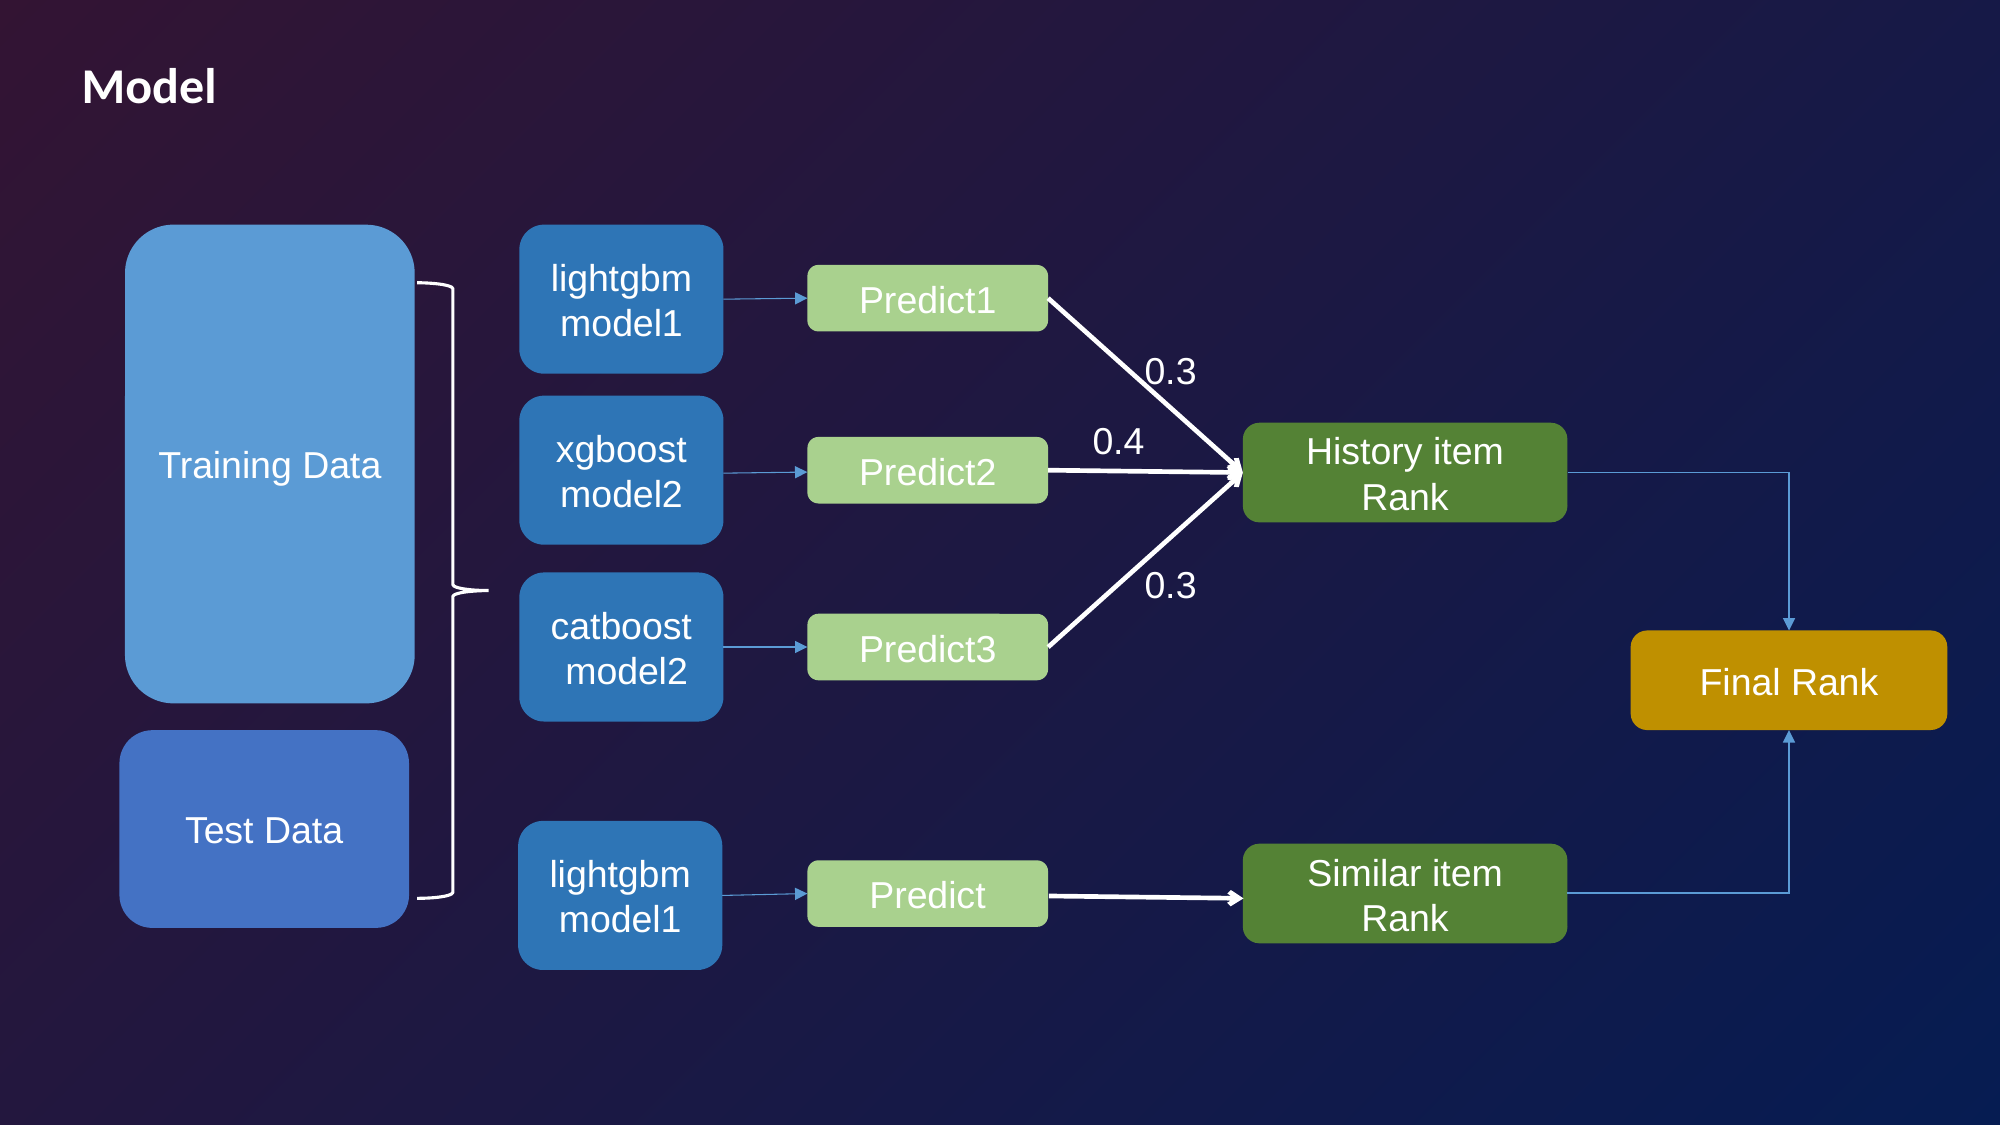

Model
Training Data
lightgbm model1
Predict1

0.3
xgboost model2
0.4
History item Rank
Predict2
0.3
catboost
 model2
Predict3
Final Rank
Test Data
lightgbm model1
Similar item Rank
Predict